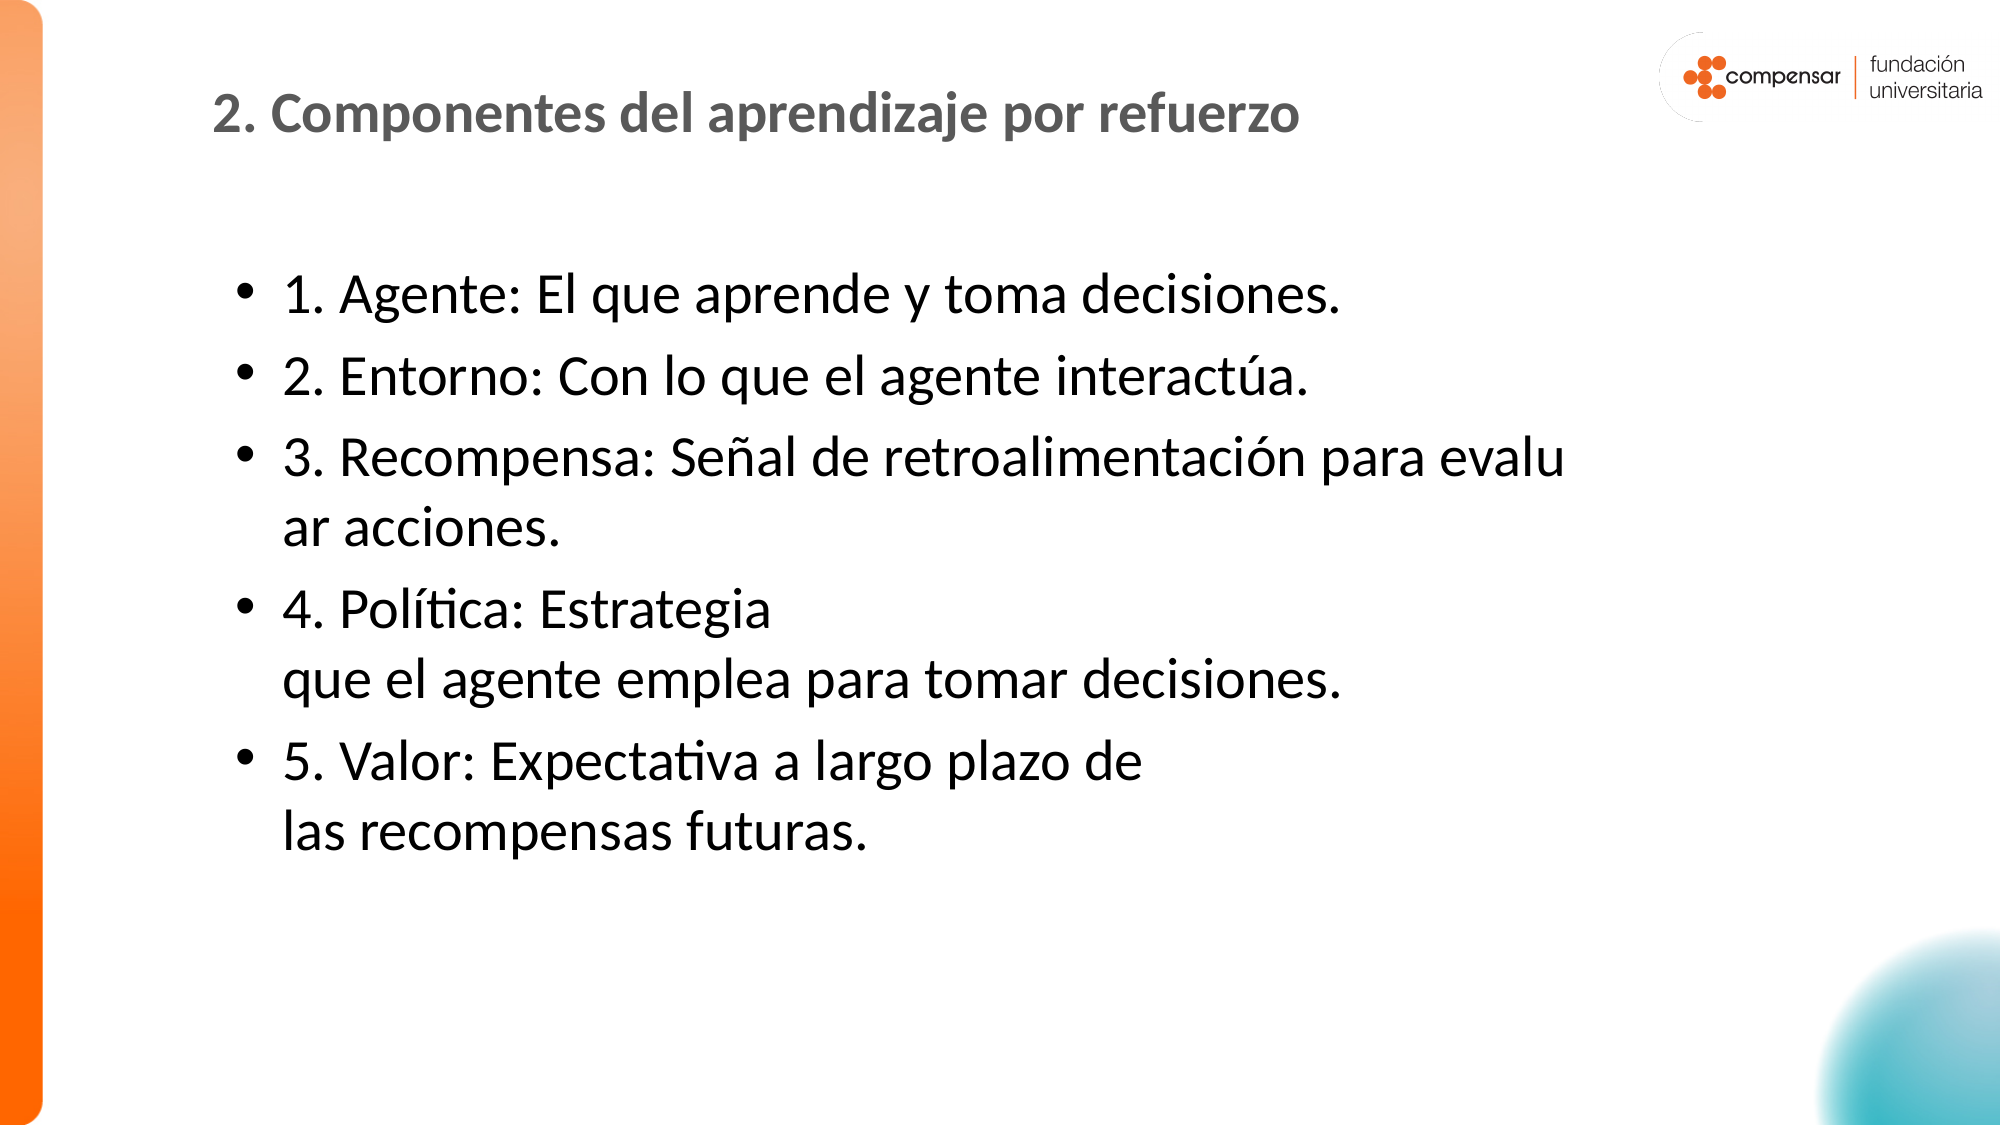

2. Componentes del aprendizaje por refuerzo
1. Agente: El que aprende y toma decisiones.
2. Entorno: Con lo que el agente interactúa.
3. Recompensa: Señal de retroalimentación para evaluar acciones.
4. Política: Estrategia que el agente emplea para tomar decisiones.
5. Valor: Expectativa a largo plazo de las recompensas futuras.